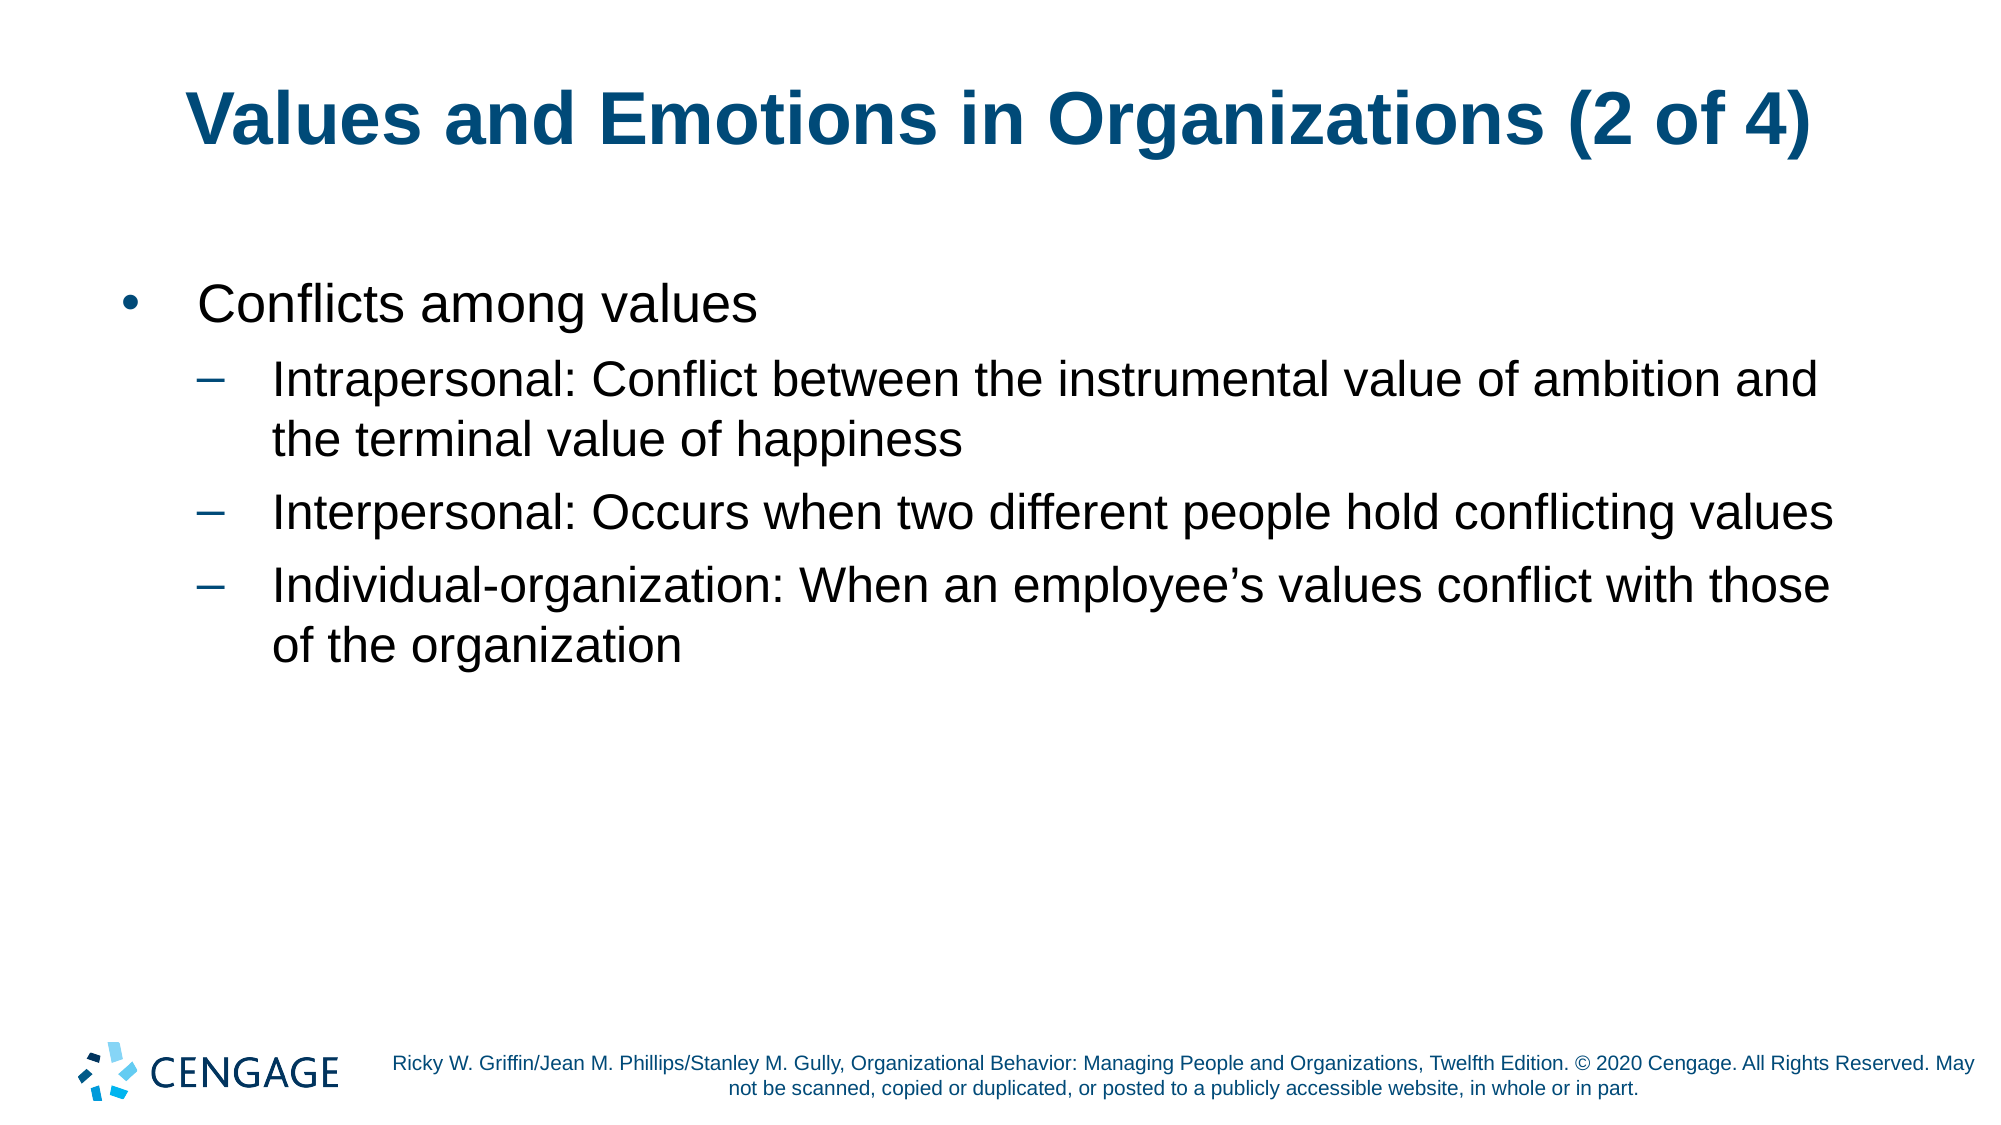

# Values and Emotions in Organizations (2 of 4)
Conflicts among values
Intrapersonal: Conflict between the instrumental value of ambition and the terminal value of happiness
Interpersonal: Occurs when two different people hold conflicting values
Individual-organization: When an employee’s values conflict with those of the organization